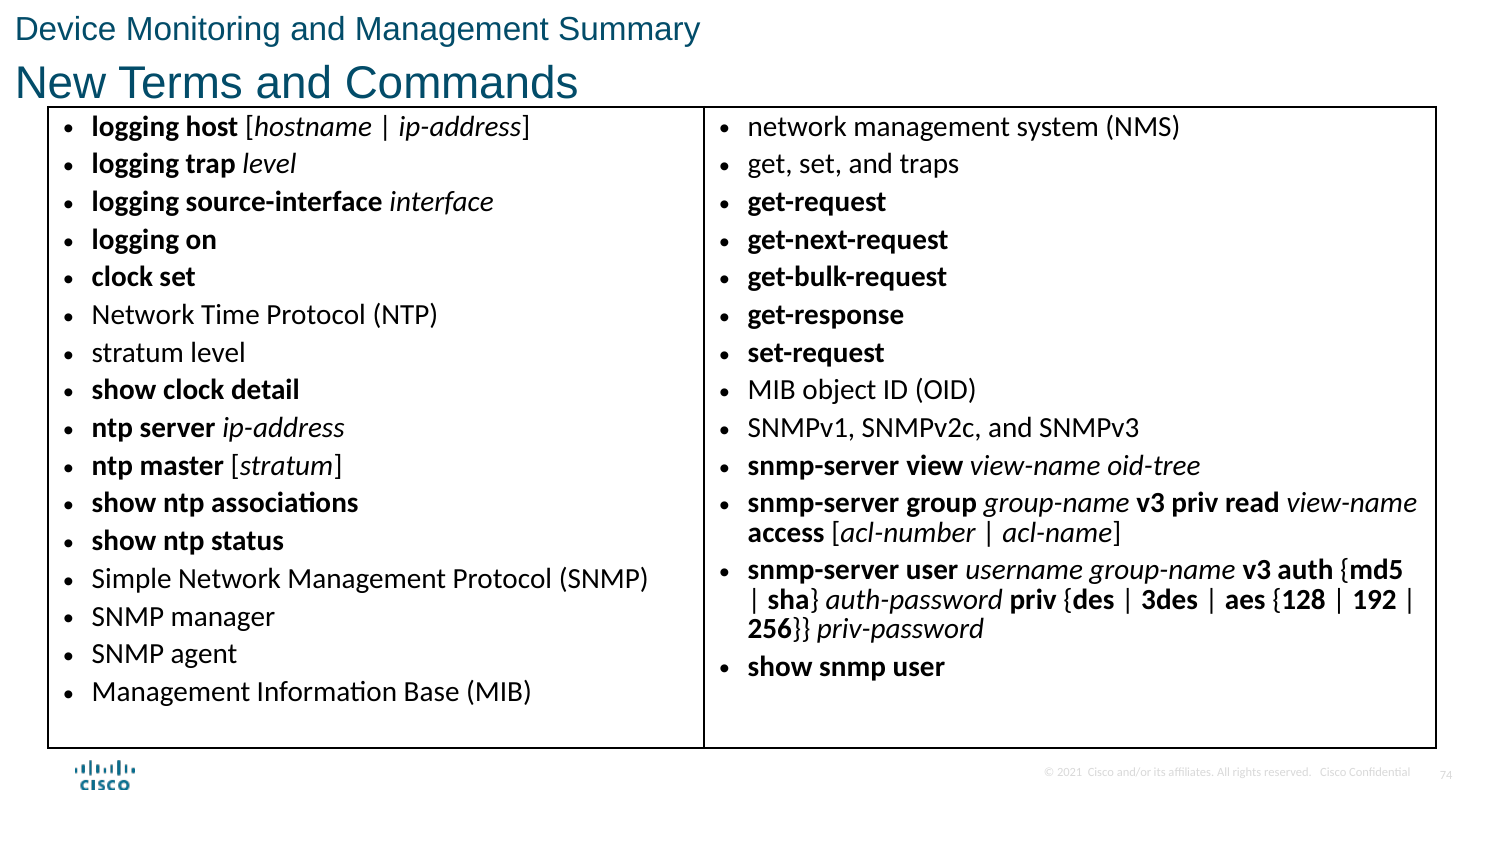

# Device Monitoring and Management Summary
New Terms and Commands
| logging host [hostname | ip-address] logging trap level logging source-interface interface logging on clock set Network Time Protocol (NTP) stratum level show clock detail ntp server ip-address ntp master [stratum] show ntp associations show ntp status Simple Network Management Protocol (SNMP) SNMP manager SNMP agent Management Information Base (MIB) | network management system (NMS) get, set, and traps get-request get-next-request get-bulk-request get-response set-request MIB object ID (OID) SNMPv1, SNMPv2c, and SNMPv3 snmp-server view view-name oid-tree snmp-server group group-name v3 priv read view-name access [acl-number | acl-name] snmp-server user username group-name v3 auth {md5 | sha} auth-password priv {des | 3des | aes {128 | 192 | 256}} priv-password show snmp user |
| --- | --- |
74